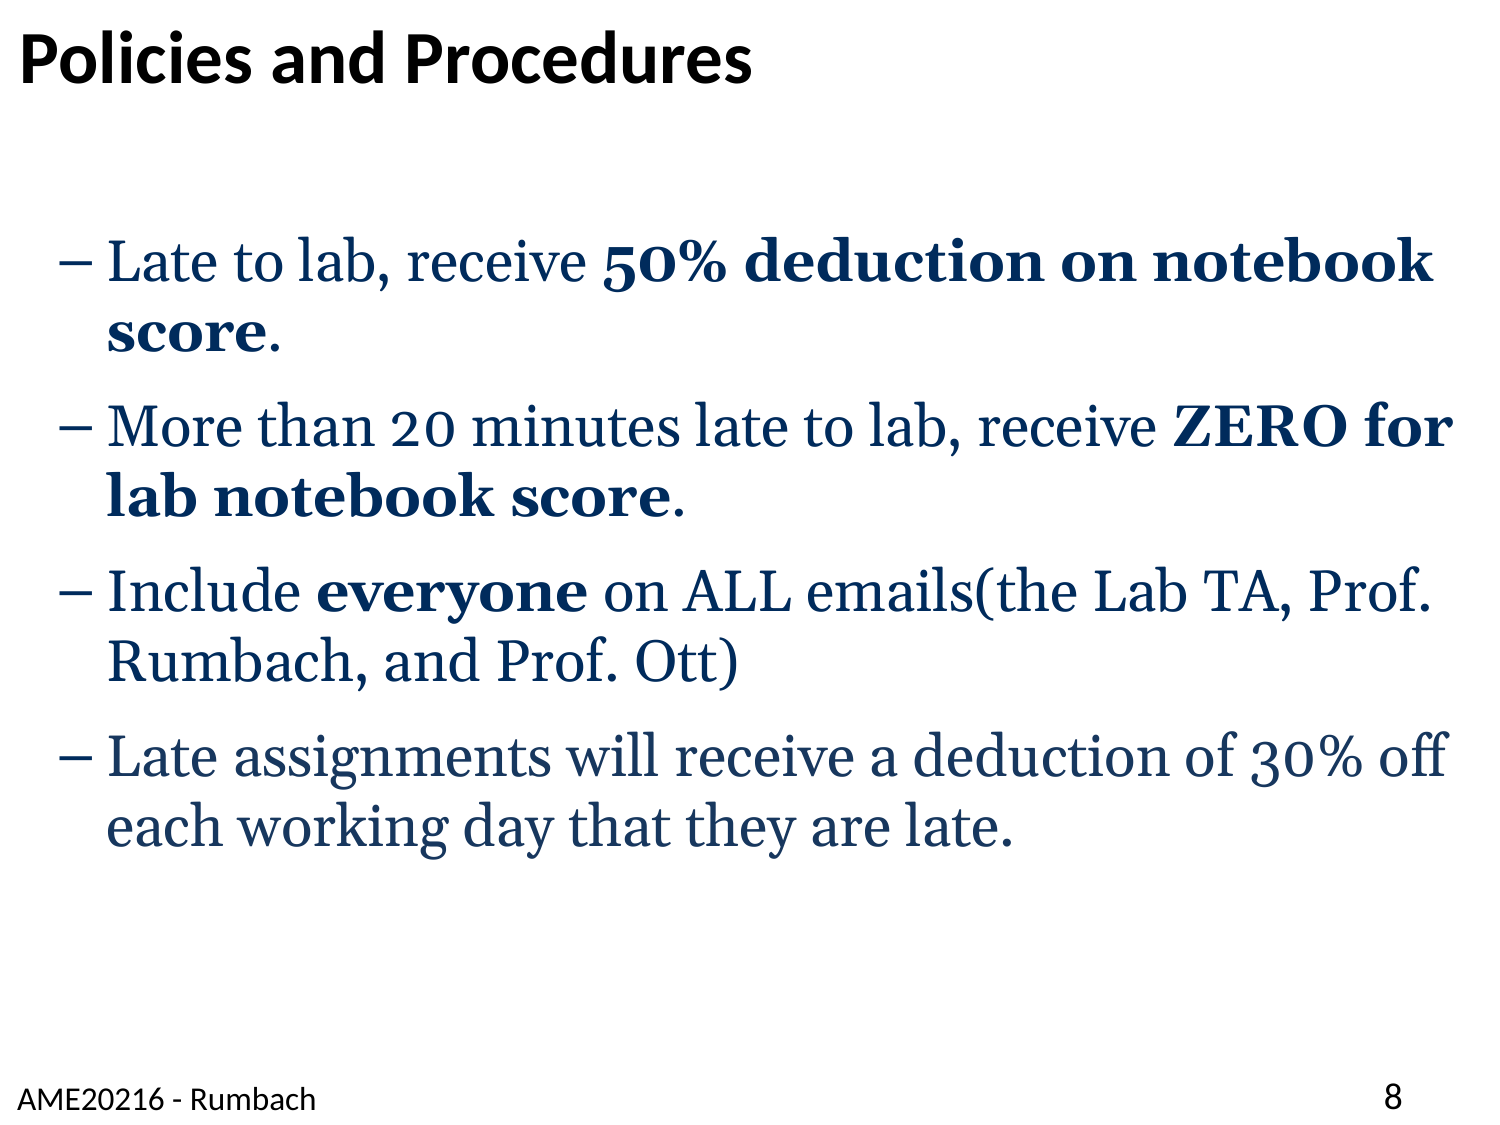

Policies and Procedures
Late to lab, receive 50% deduction on notebook score.
More than 20 minutes late to lab, receive ZERO for lab notebook score.
Include everyone on ALL emails(the Lab TA, Prof. Rumbach, and Prof. Ott)
Late assignments will receive a deduction of 30% off each working day that they are late.